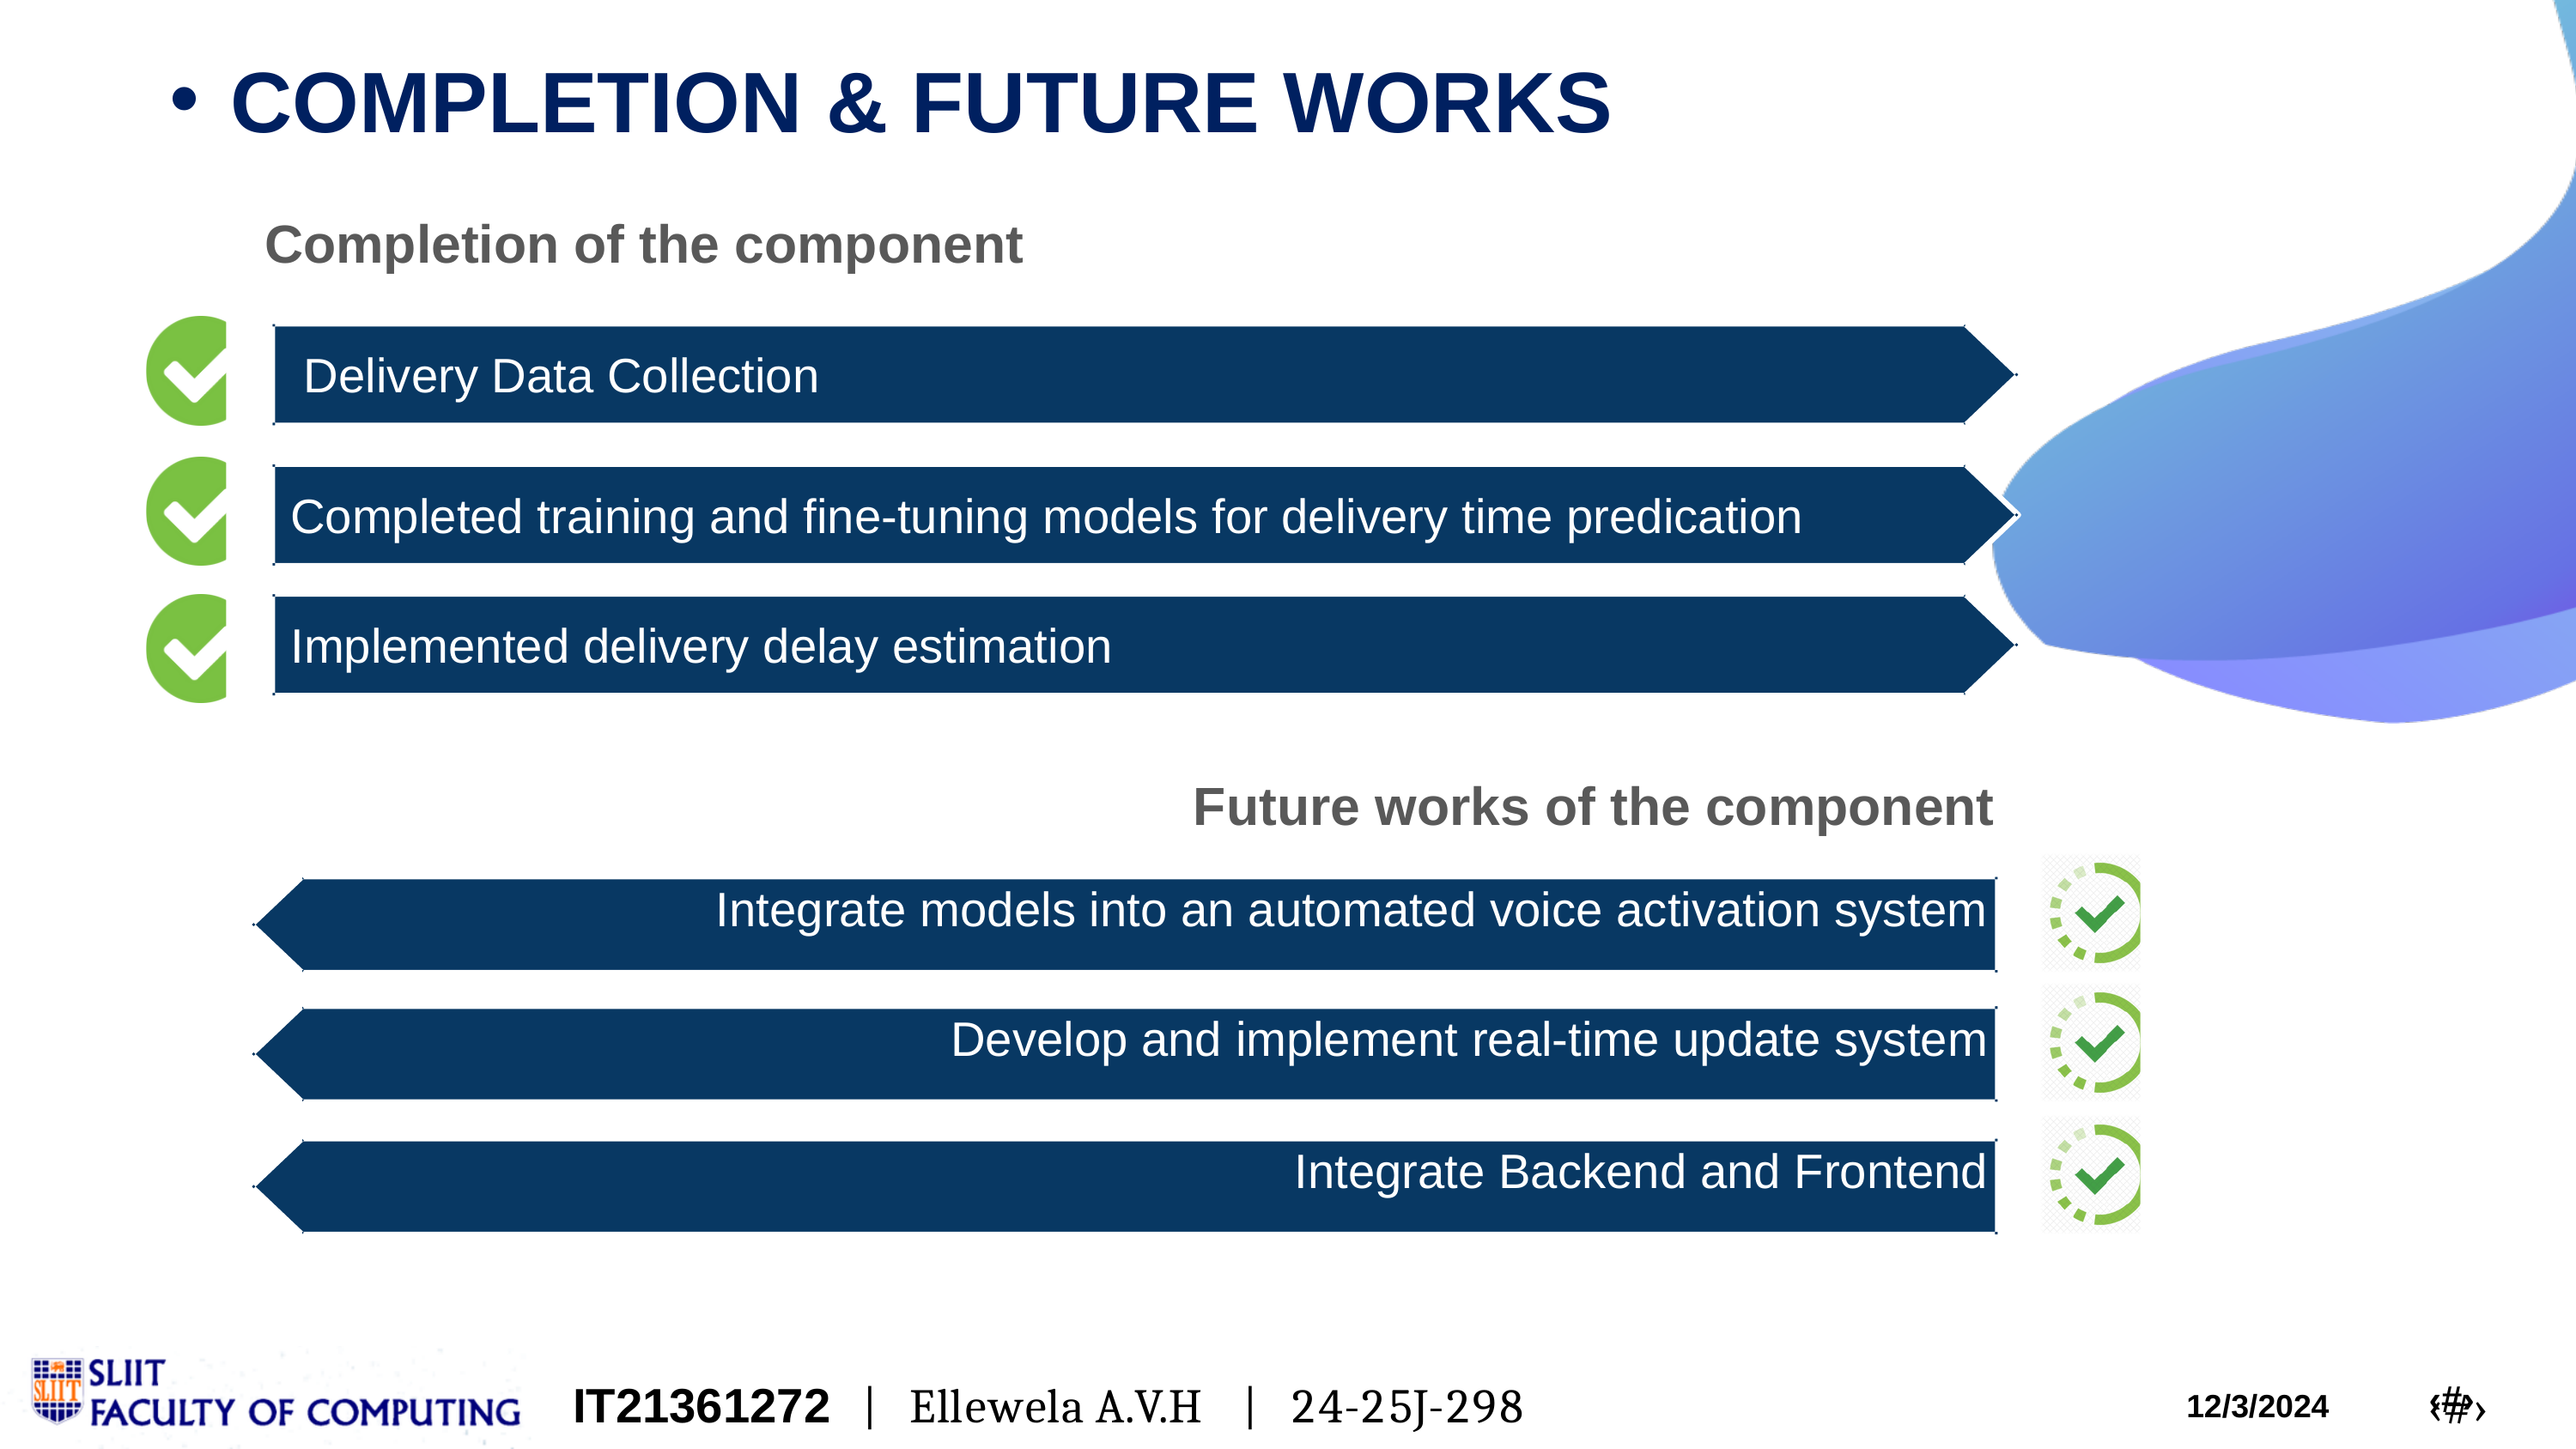

COMPLETION & FUTURE WORKS
Completion of the component

  Delivery Data Collection

 Completed training and fine-tuning models for delivery time predication

 Implemented delivery delay estimation

Future works of the component

      Integrate models into an automated voice activation system

Develop and implement real-time update system

Integrate Backend and Frontend

IT21361272   |   Ellewela A.V.H   |   24-25J-298
‹#›
‹#›
12/3/2024